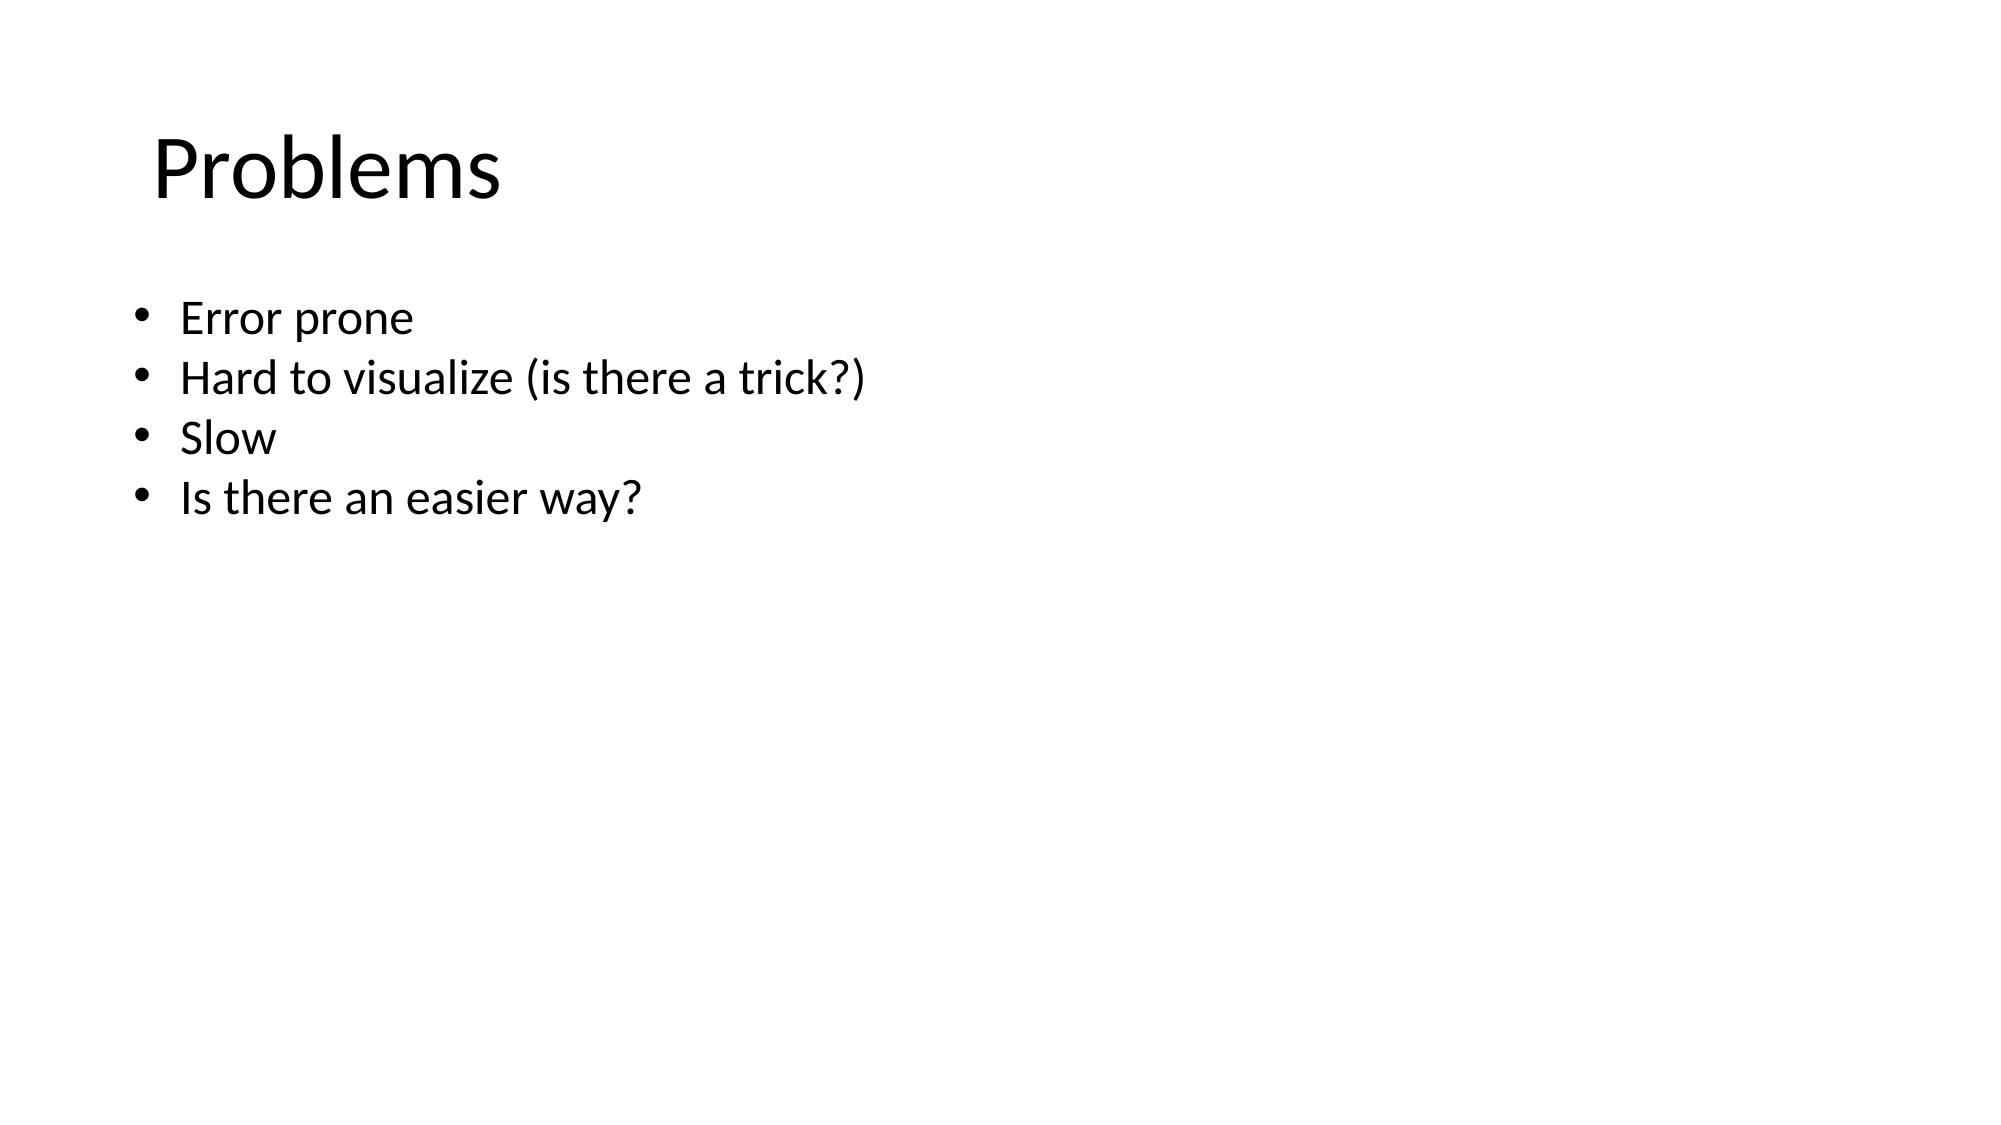

# Problems
Error prone
Hard to visualize (is there a trick?)
Slow
Is there an easier way?